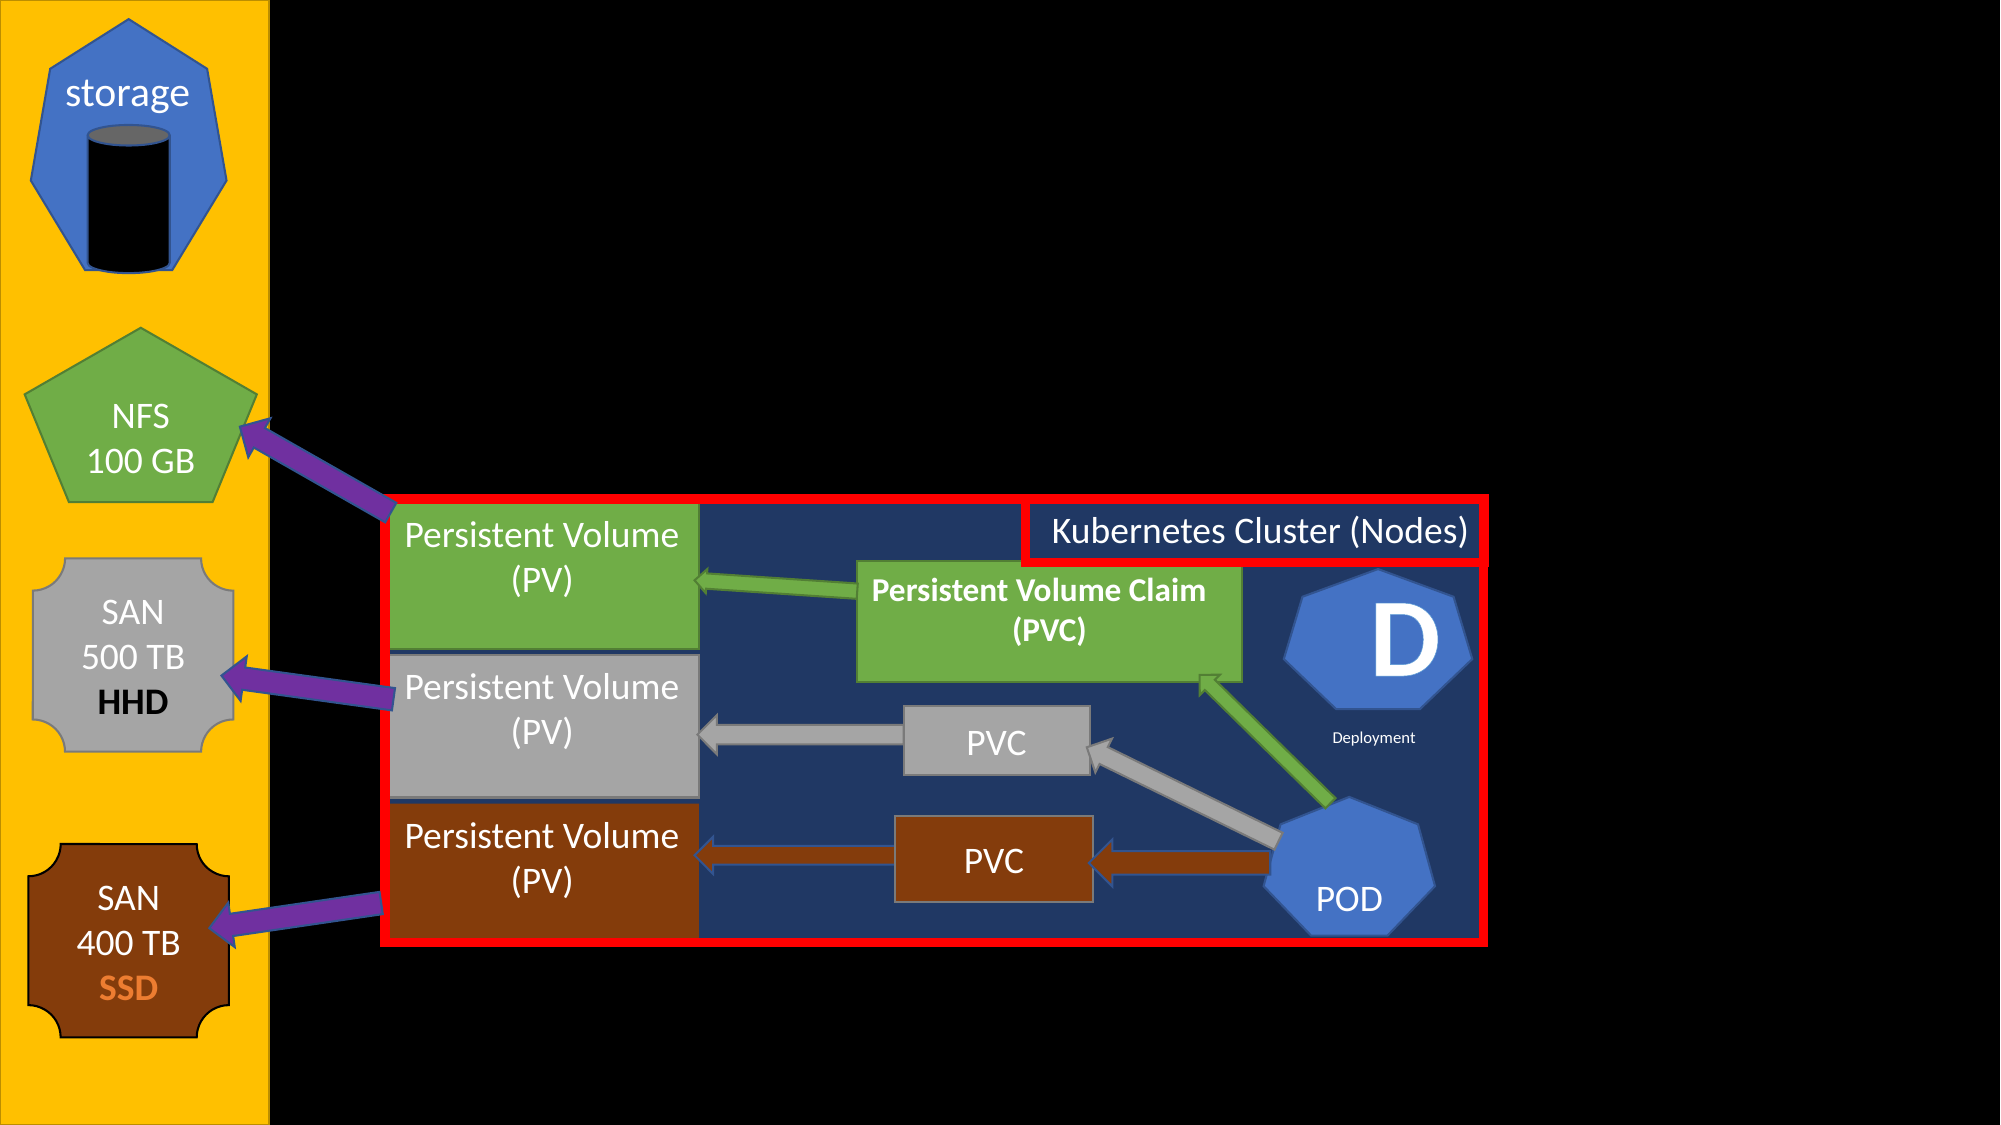

storage

NFS 100 GB

Kubernetes Cluster (Nodes)

Persistent Volume (PV)
D
Deployment
SAN 500 TB
HHD
Persistent Volume Claim
(PVC)

Persistent Volume
(PV)

PVC

POD

Persistent Volume
(PV)
PVC

SAN 400 TB
SSD